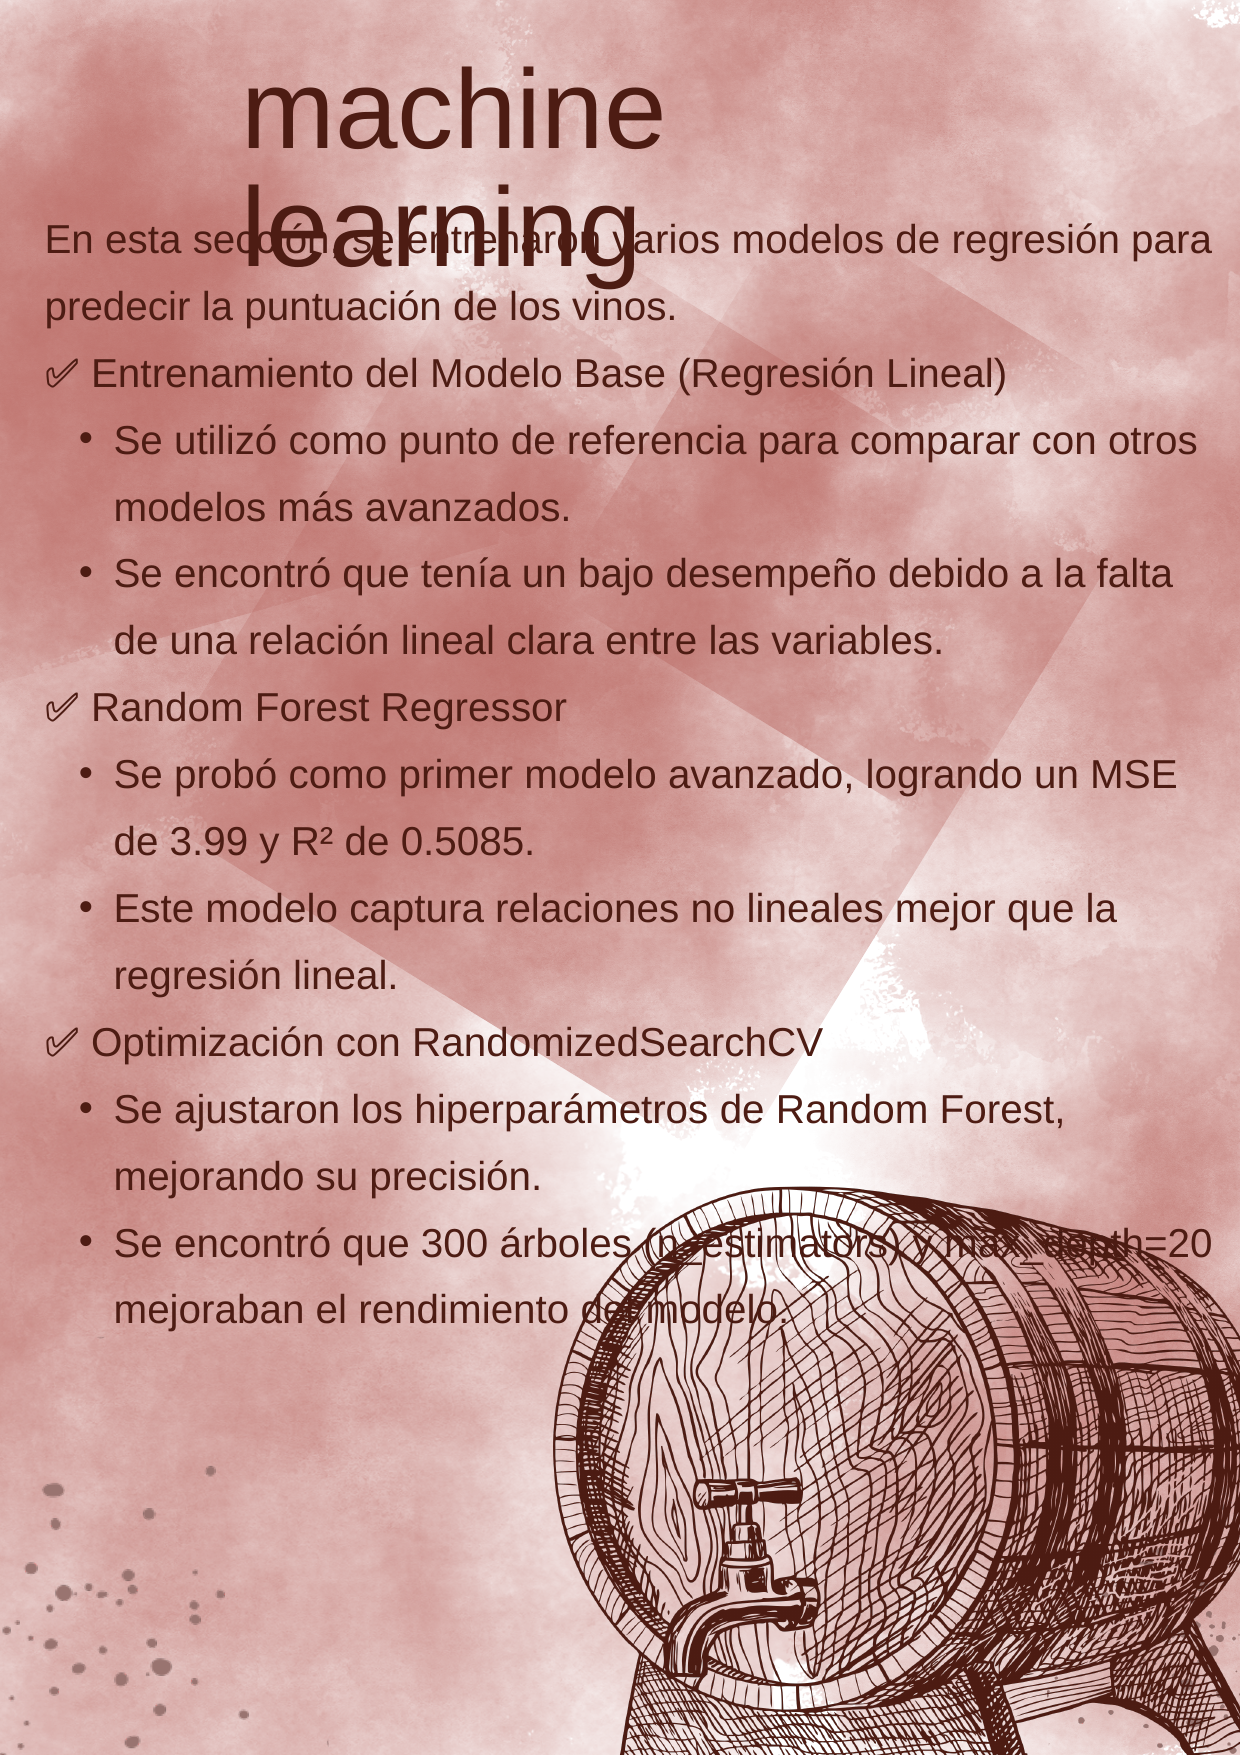

machine learning
En esta sección, se entrenaron varios modelos de regresión para predecir la puntuación de los vinos.
✅ Entrenamiento del Modelo Base (Regresión Lineal)
Se utilizó como punto de referencia para comparar con otros modelos más avanzados.
Se encontró que tenía un bajo desempeño debido a la falta de una relación lineal clara entre las variables.
✅ Random Forest Regressor
Se probó como primer modelo avanzado, logrando un MSE de 3.99 y R² de 0.5085.
Este modelo captura relaciones no lineales mejor que la regresión lineal.
✅ Optimización con RandomizedSearchCV
Se ajustaron los hiperparámetros de Random Forest, mejorando su precisión.
Se encontró que 300 árboles (n_estimators) y max_depth=20 mejoraban el rendimiento del modelo.